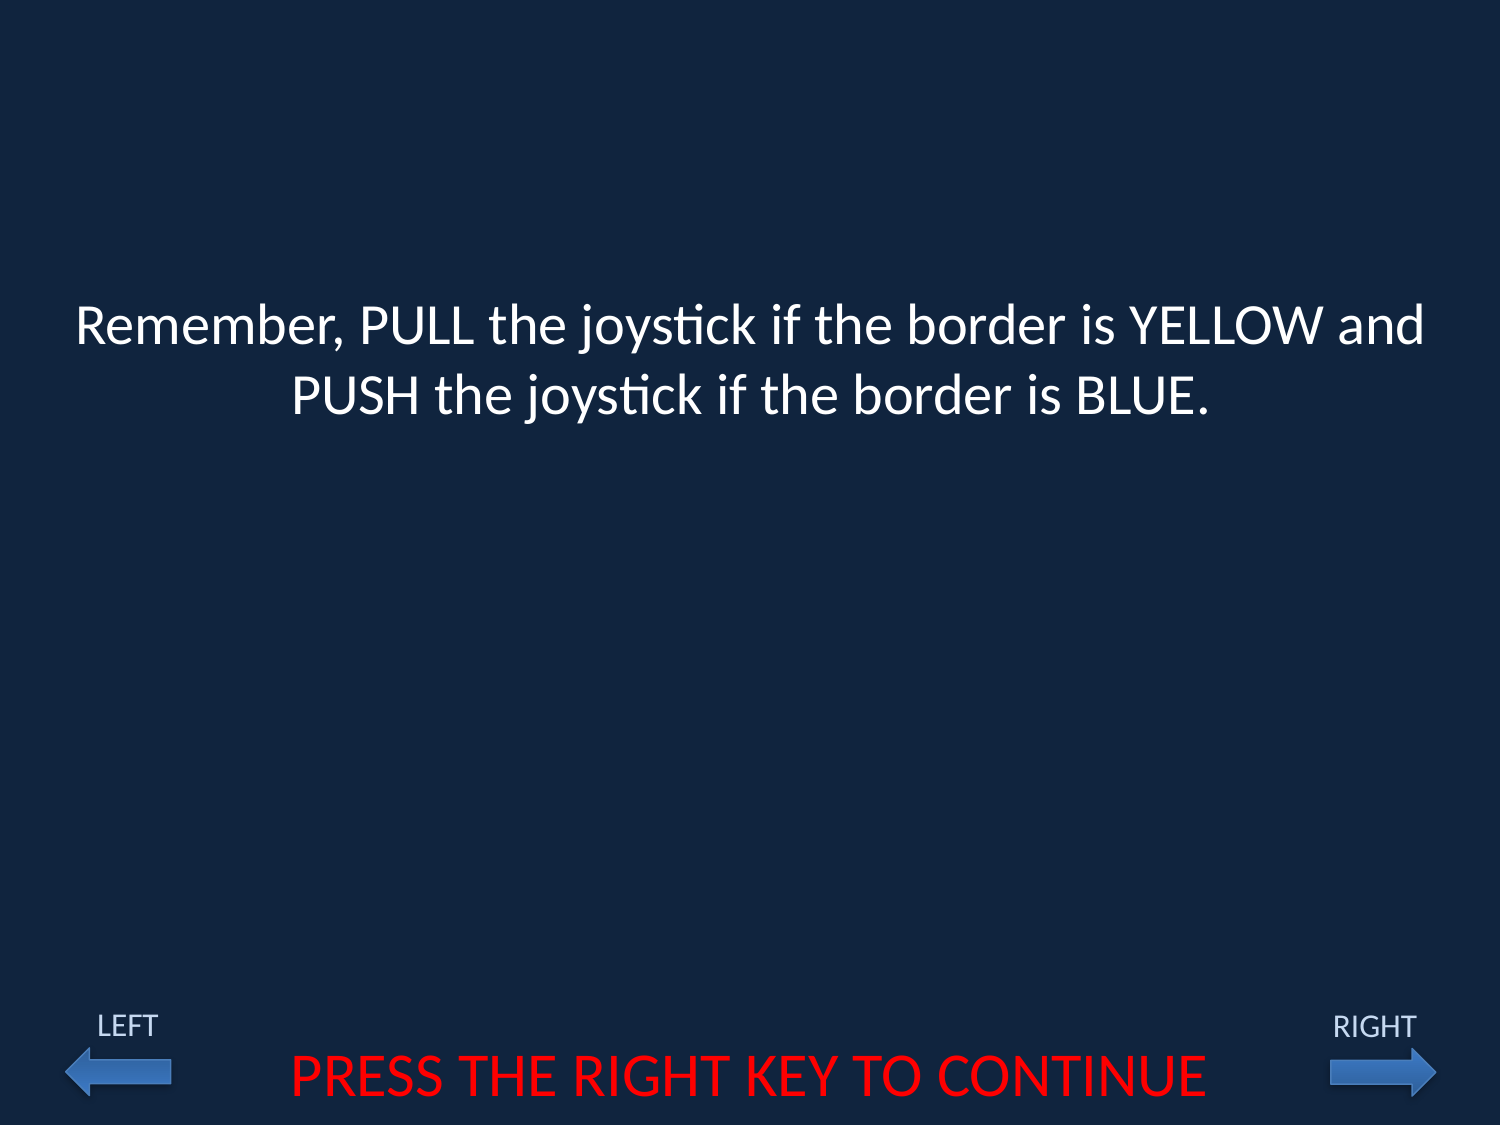

Remember, PULL the joystick if the border is YELLOW and
PUSH the joystick if the border is BLUE.

LEFT
RIGHT
PRESS THE RIGHT KEY TO CONTINUE